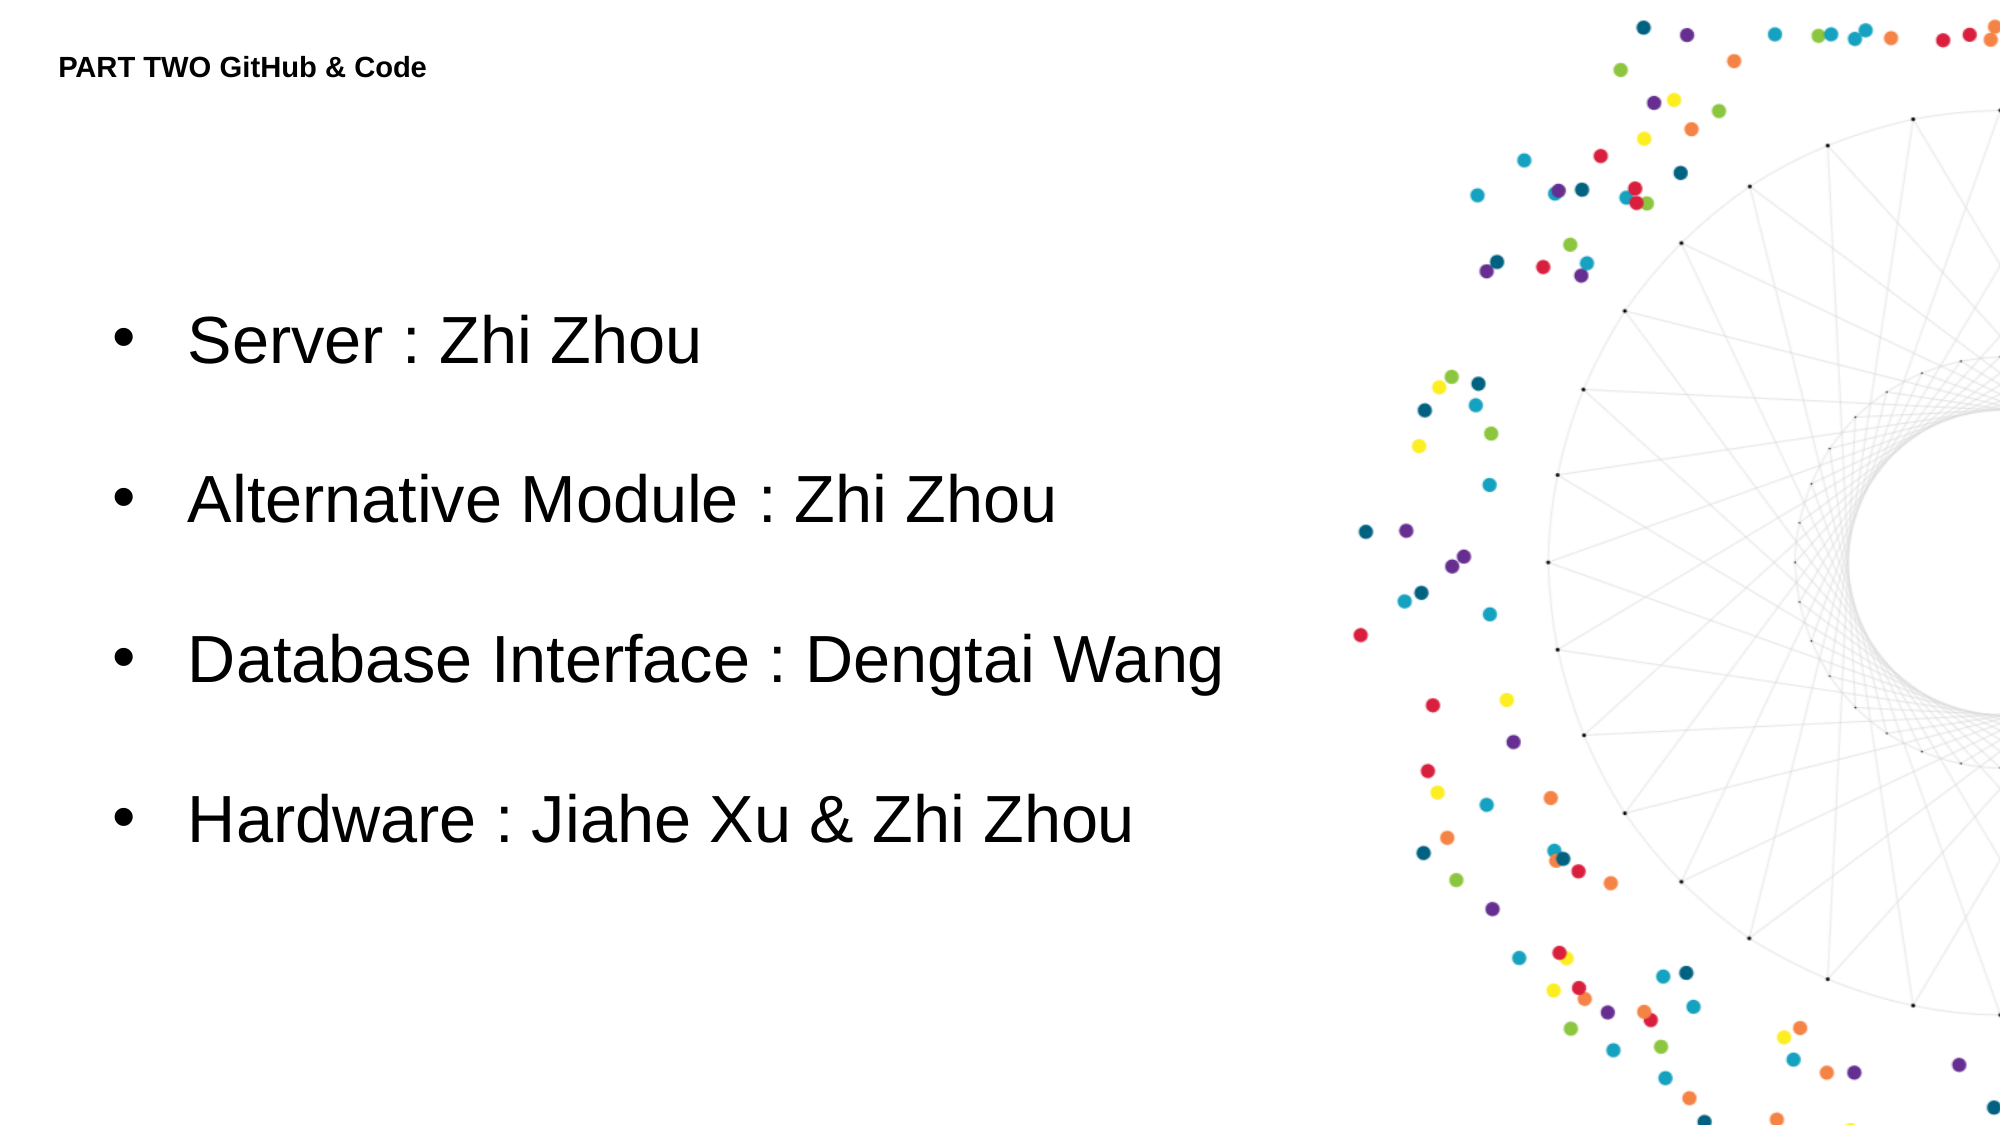

PART TWO GitHub & Code
Server : Zhi Zhou

Alternative Module : Zhi Zhou

Database Interface : Dengtai Wang

Hardware : Jiahe Xu & Zhi Zhou